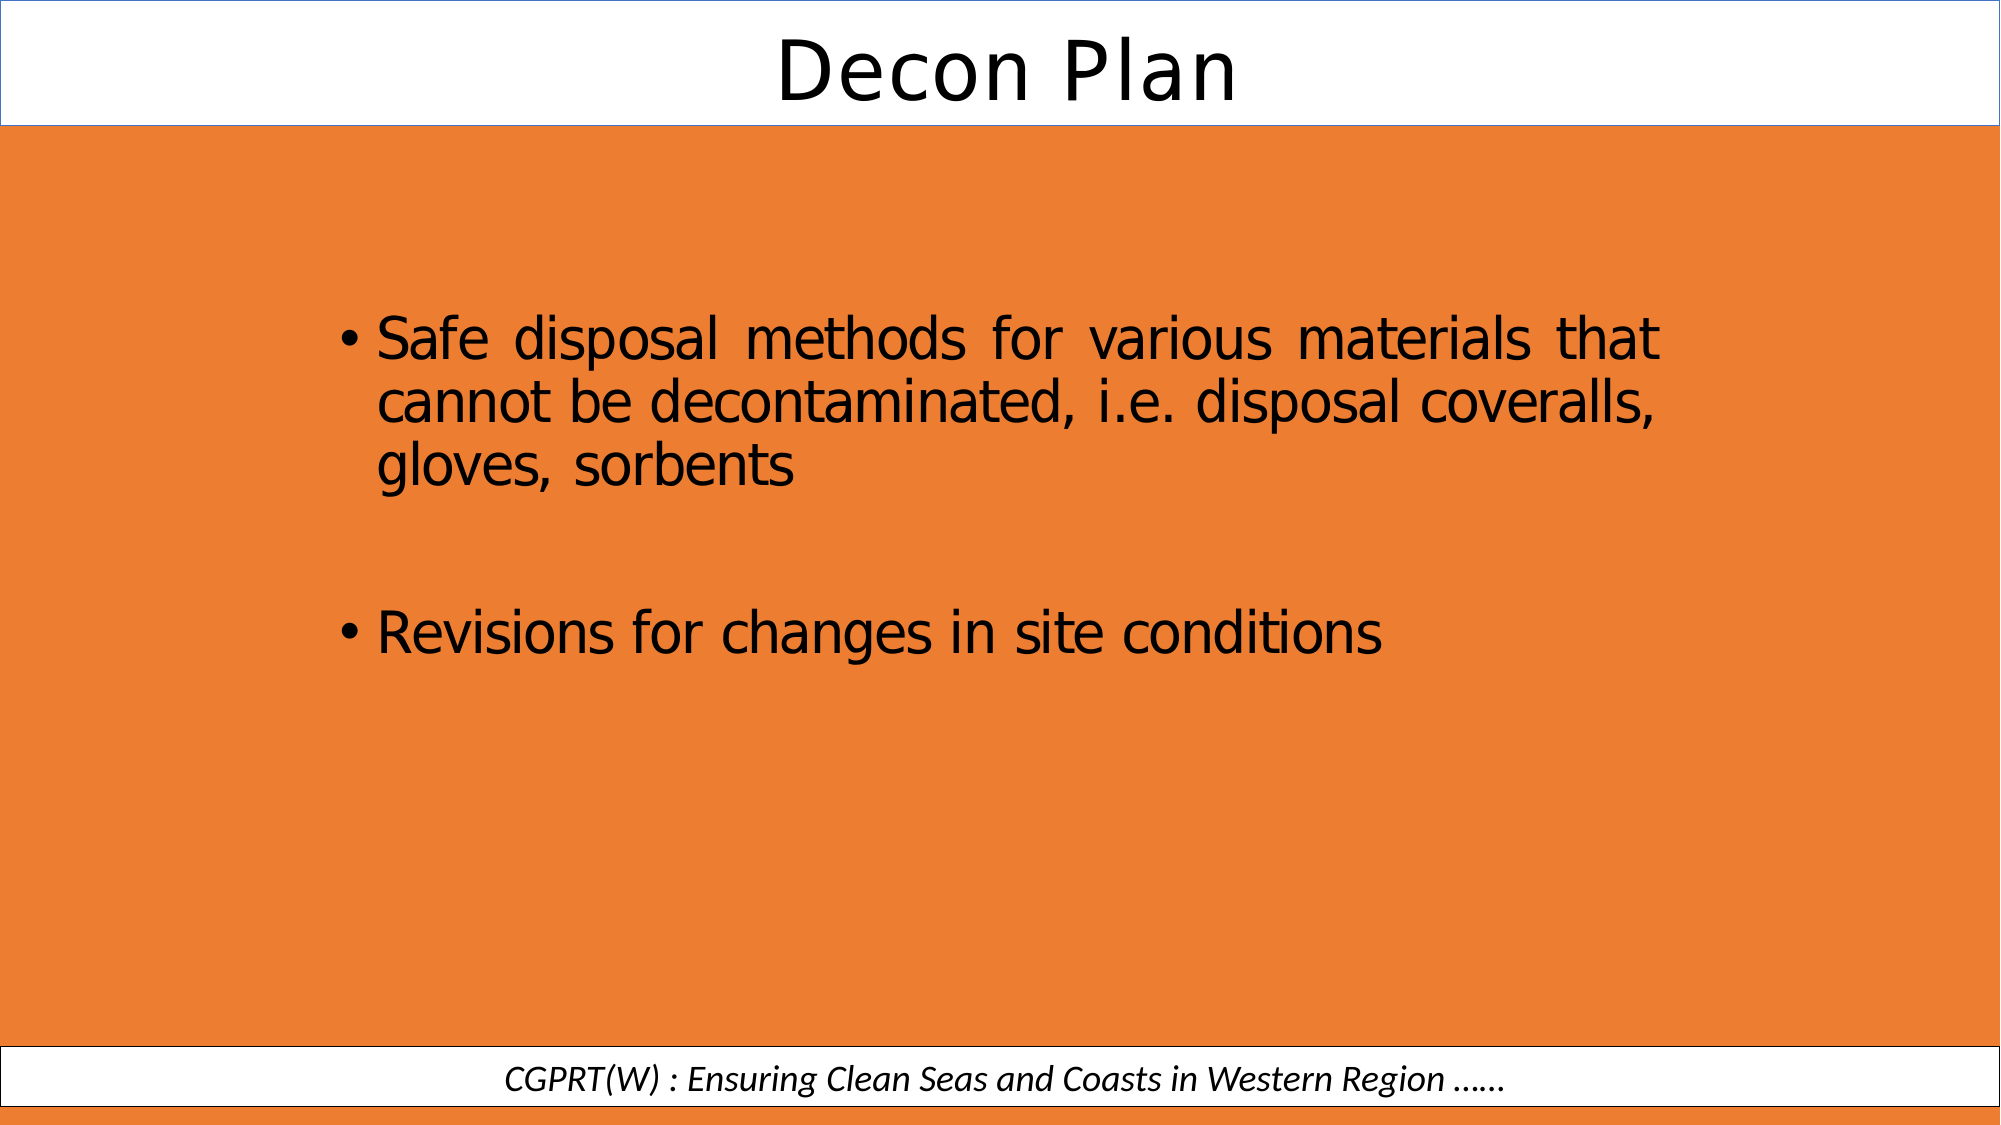

Decon Plan
Safe disposal methods for various materials that cannot be decontaminated, i.e. disposal coveralls, gloves, sorbents

Revisions for changes in site conditions

 CGPRT(W) : Ensuring Clean Seas and Coasts in Western Region ……